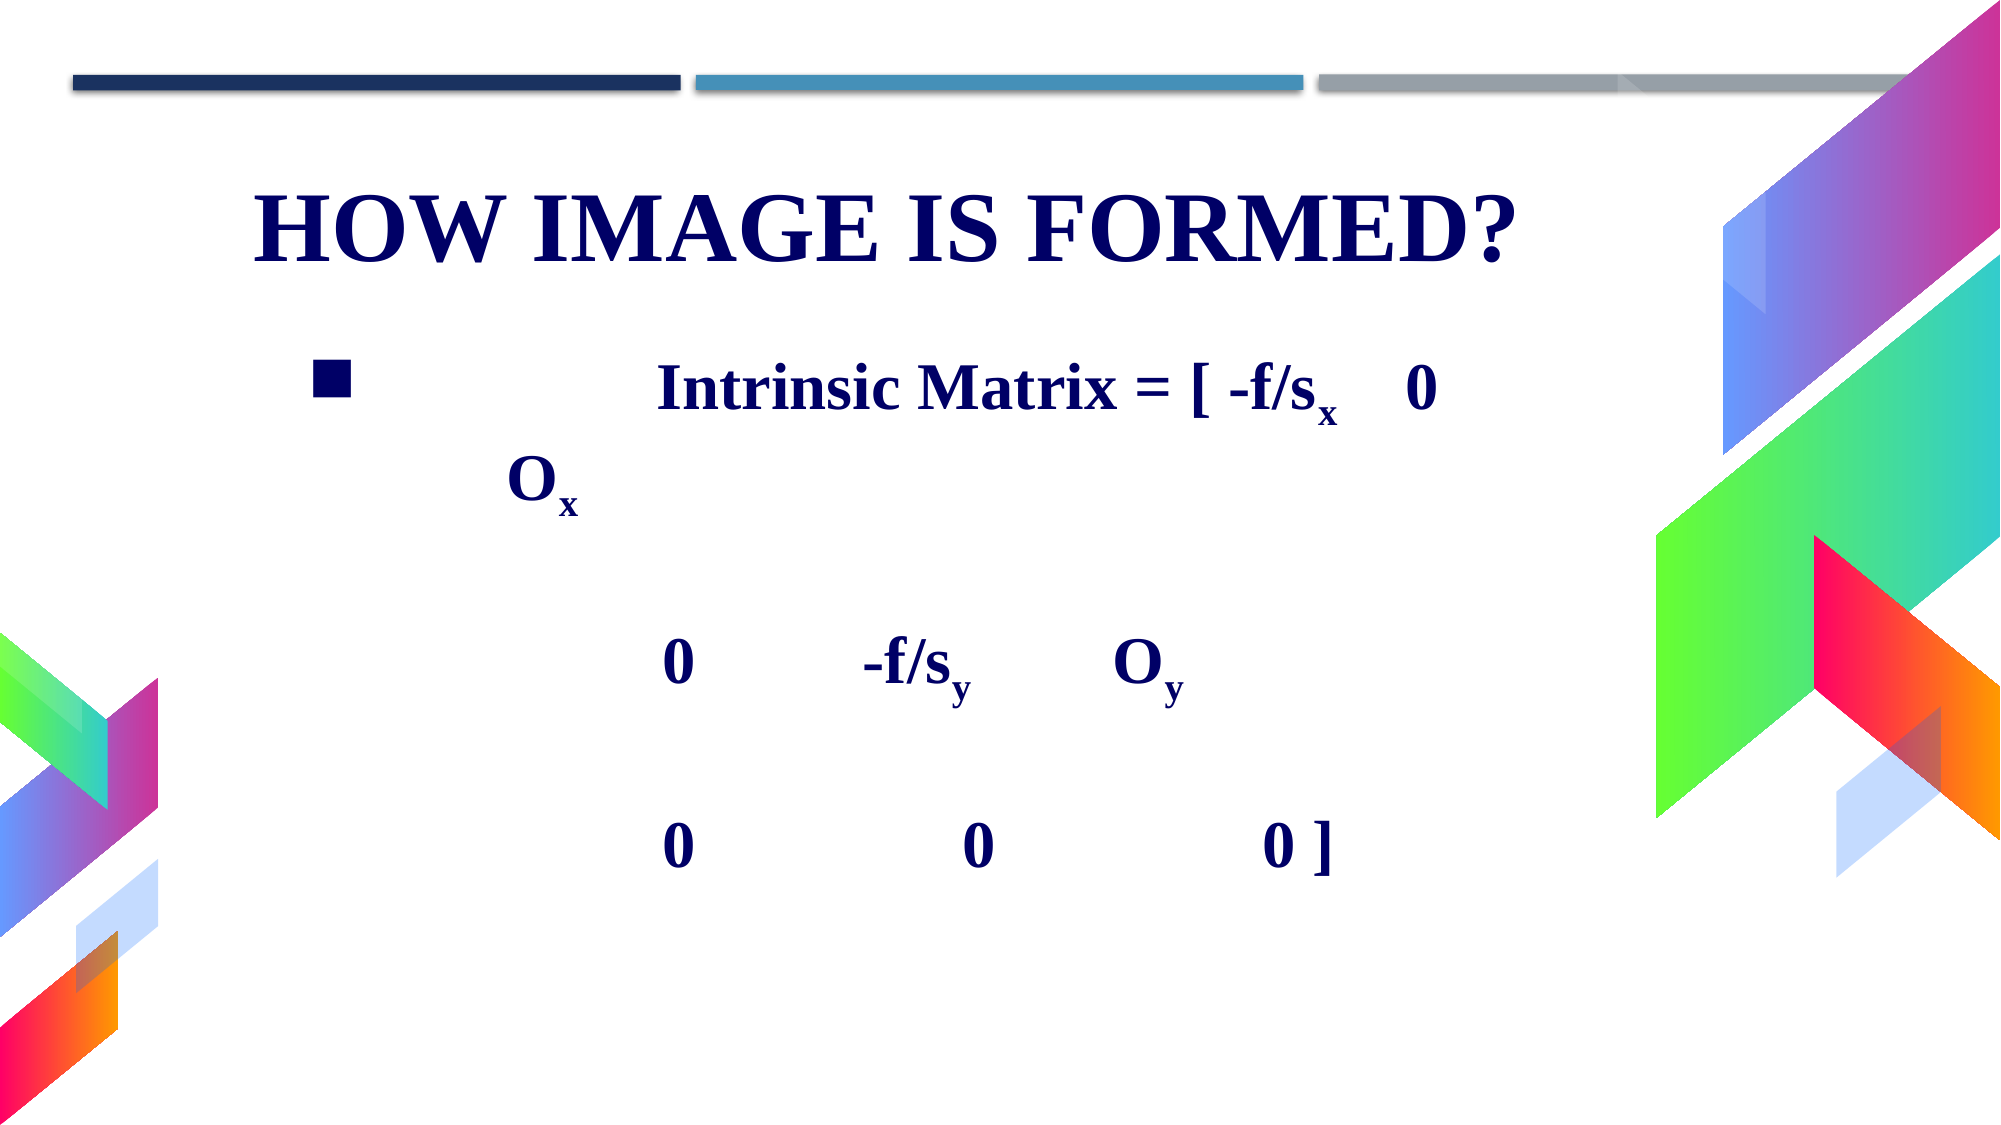

HOW IMAGE IS FORMED?
		Intrinsic Matrix = [ -f/sx       0		Ox
						0	   -f/sy 	Oy
						0		0		0 ]